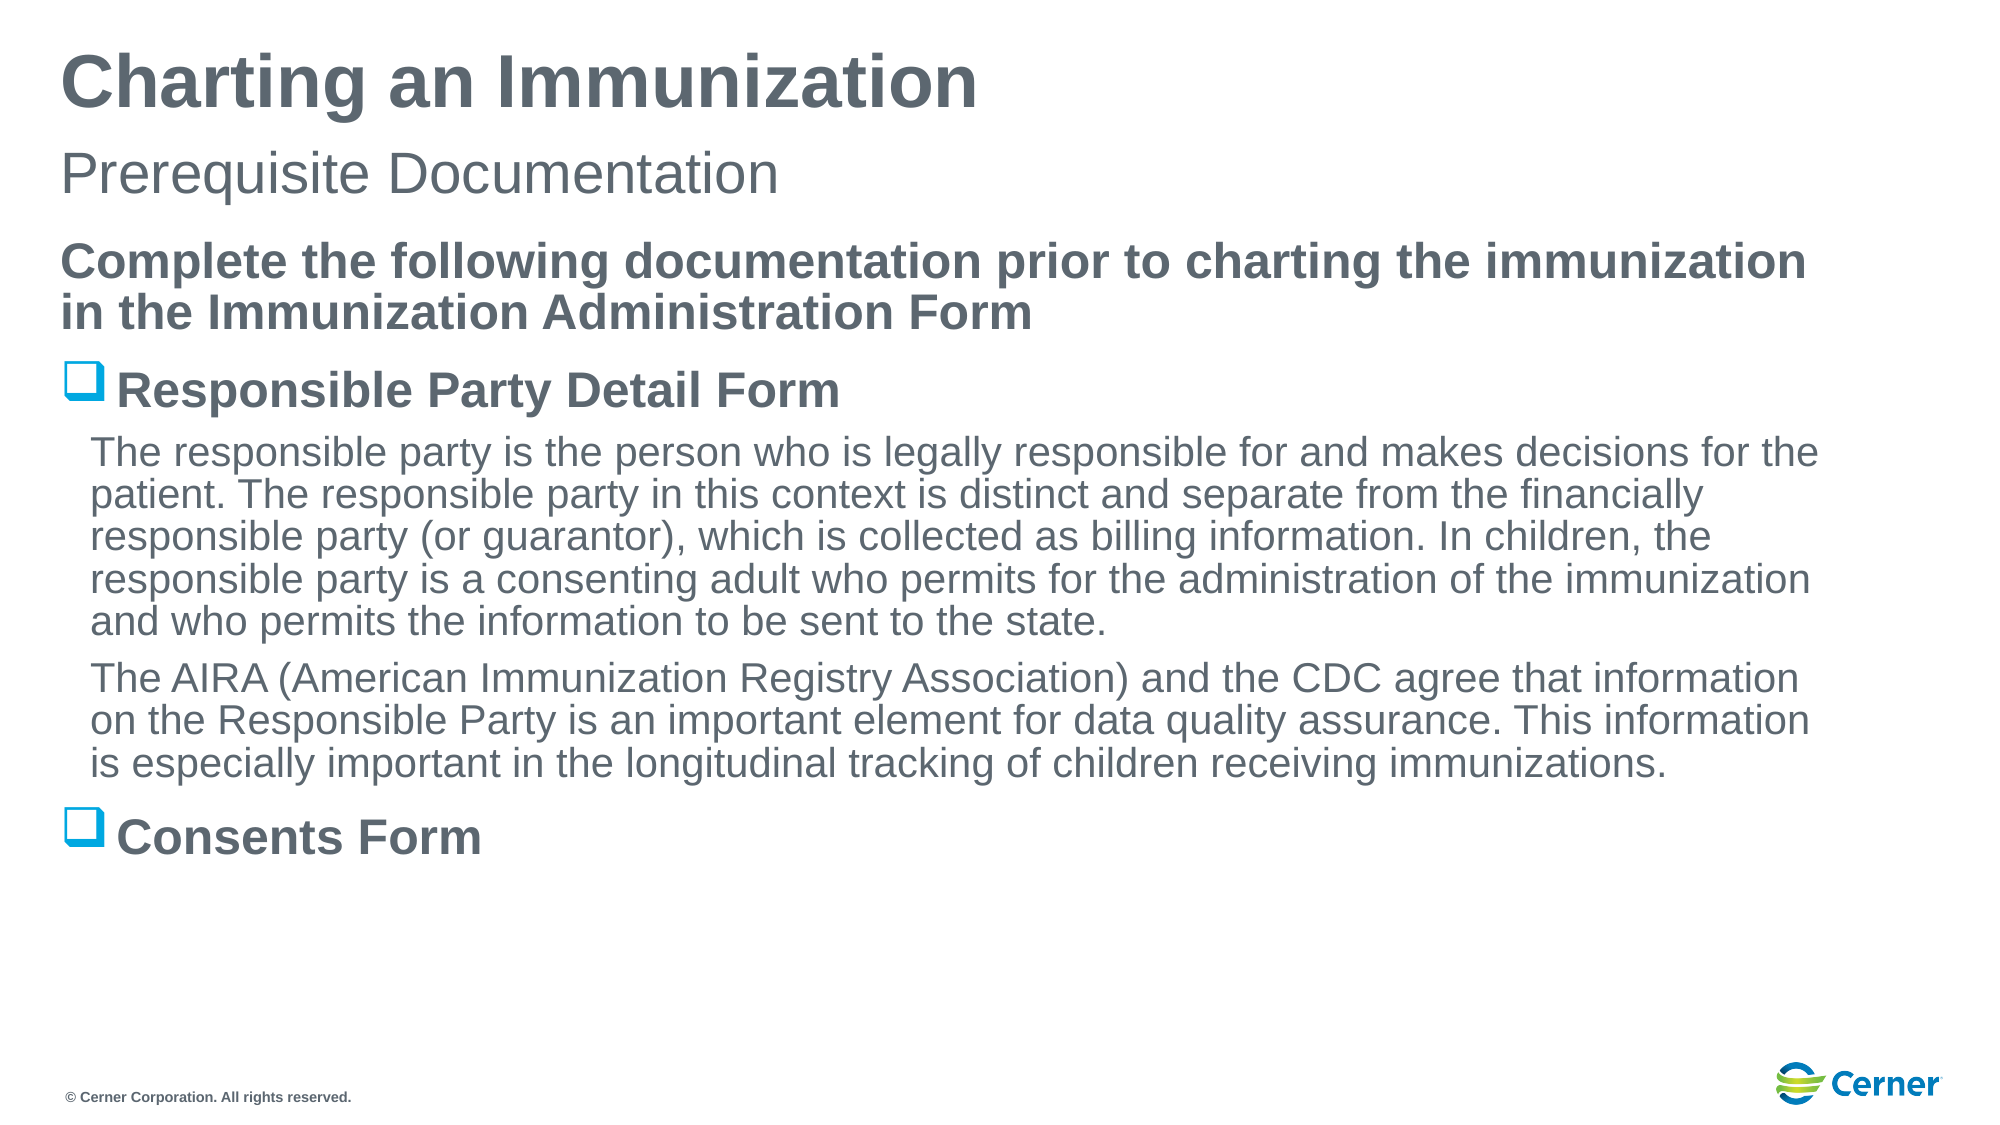

# Charting an Immunization
Prerequisite Documentation
Complete the following documentation prior to charting the immunization in the Immunization Administration Form
Responsible Party Detail Form
The responsible party is the person who is legally responsible for and makes decisions for the patient. The responsible party in this context is distinct and separate from the financially responsible party (or guarantor), which is collected as billing information. In children, the responsible party is a consenting adult who permits for the administration of the immunization and who permits the information to be sent to the state.
The AIRA (American Immunization Registry Association) and the CDC agree that information on the Responsible Party is an important element for data quality assurance. This information is especially important in the longitudinal tracking of children receiving immunizations.
Consents Form